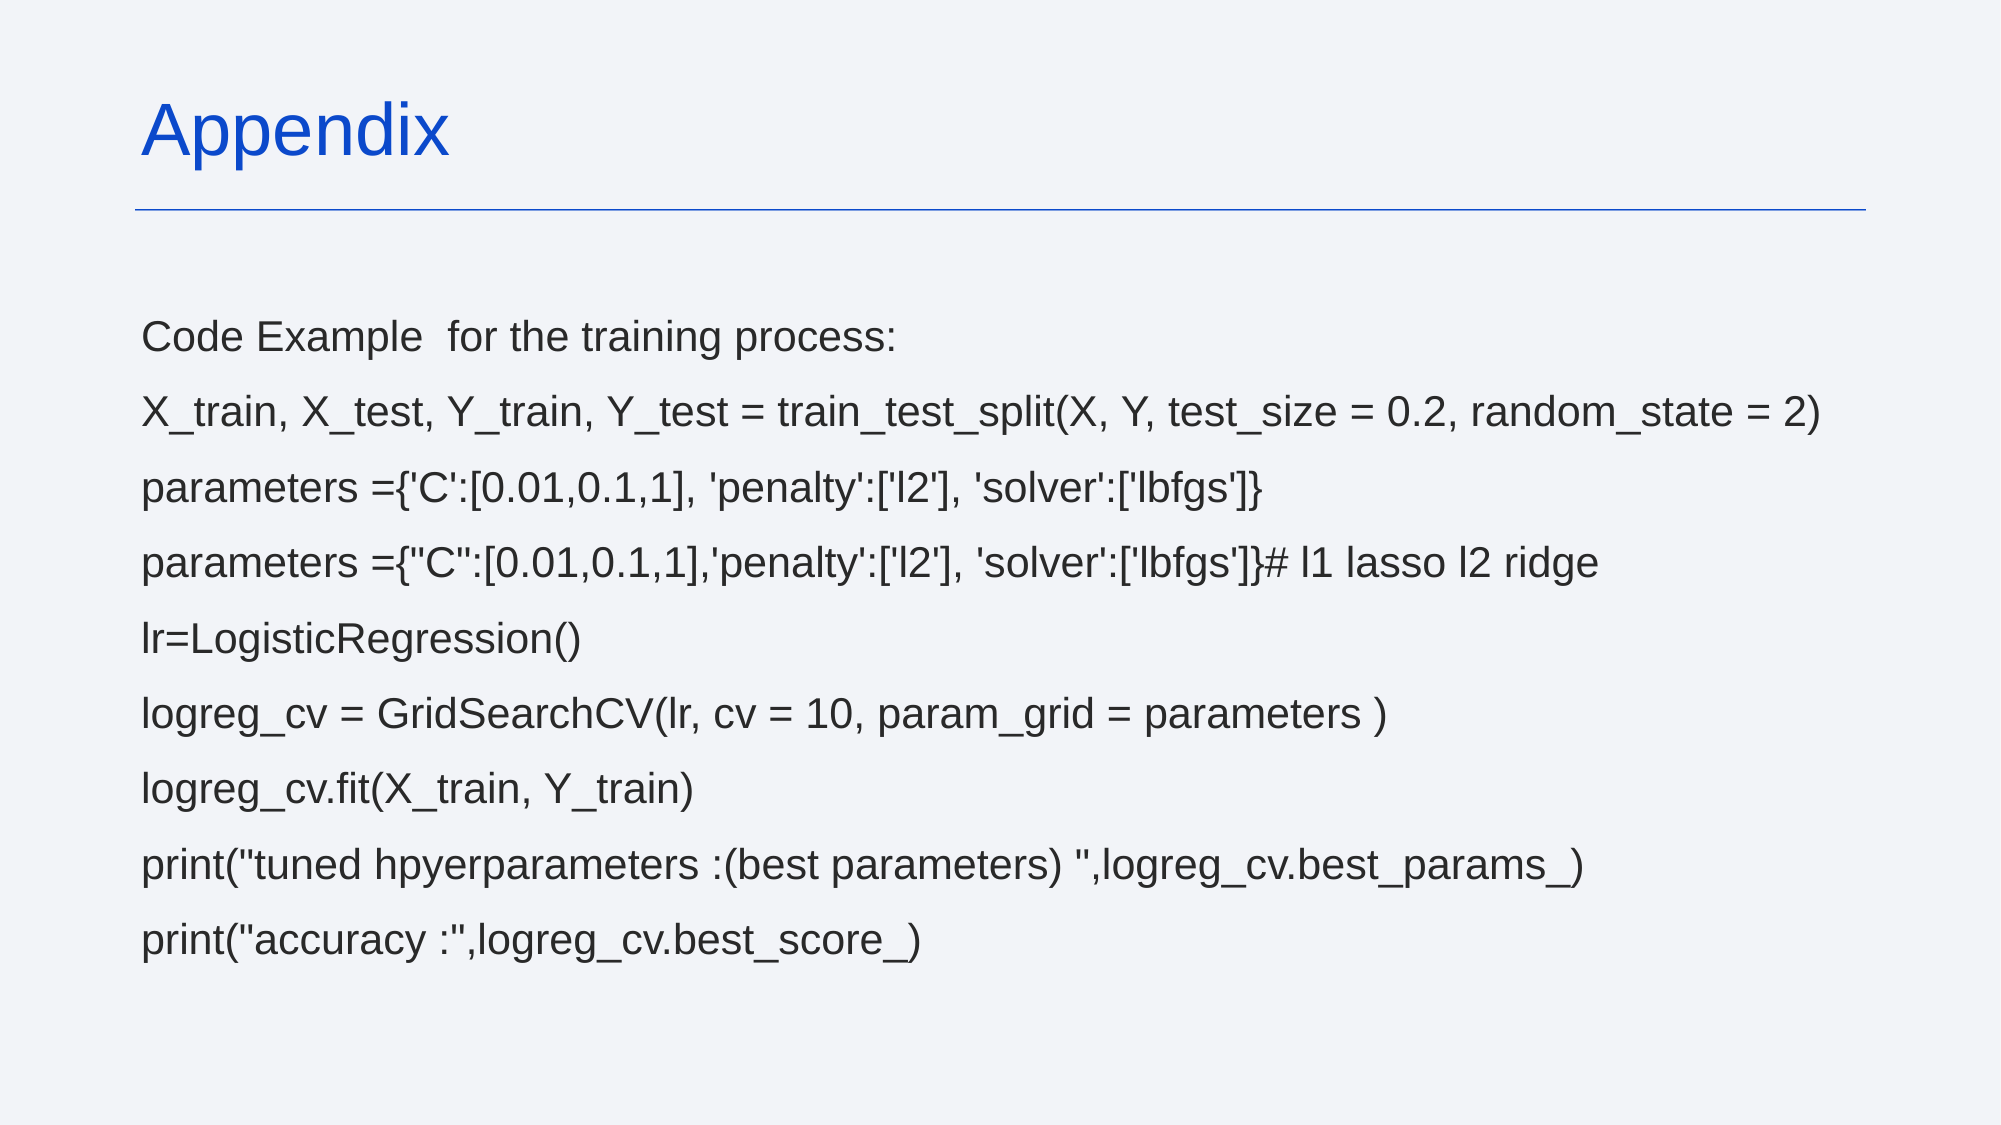

Appendix
Code Example  for the training process:
X_train, X_test, Y_train, Y_test = train_test_split(X, Y, test_size = 0.2, random_state = 2)
parameters ={'C':[0.01,0.1,1], 'penalty':['l2'], 'solver':['lbfgs']}
parameters ={"C":[0.01,0.1,1],'penalty':['l2'], 'solver':['lbfgs']}# l1 lasso l2 ridge
lr=LogisticRegression()
logreg_cv = GridSearchCV(lr, cv = 10, param_grid = parameters )
logreg_cv.fit(X_train, Y_train)
print("tuned hpyerparameters :(best parameters) ",logreg_cv.best_params_)
print("accuracy :",logreg_cv.best_score_)
46